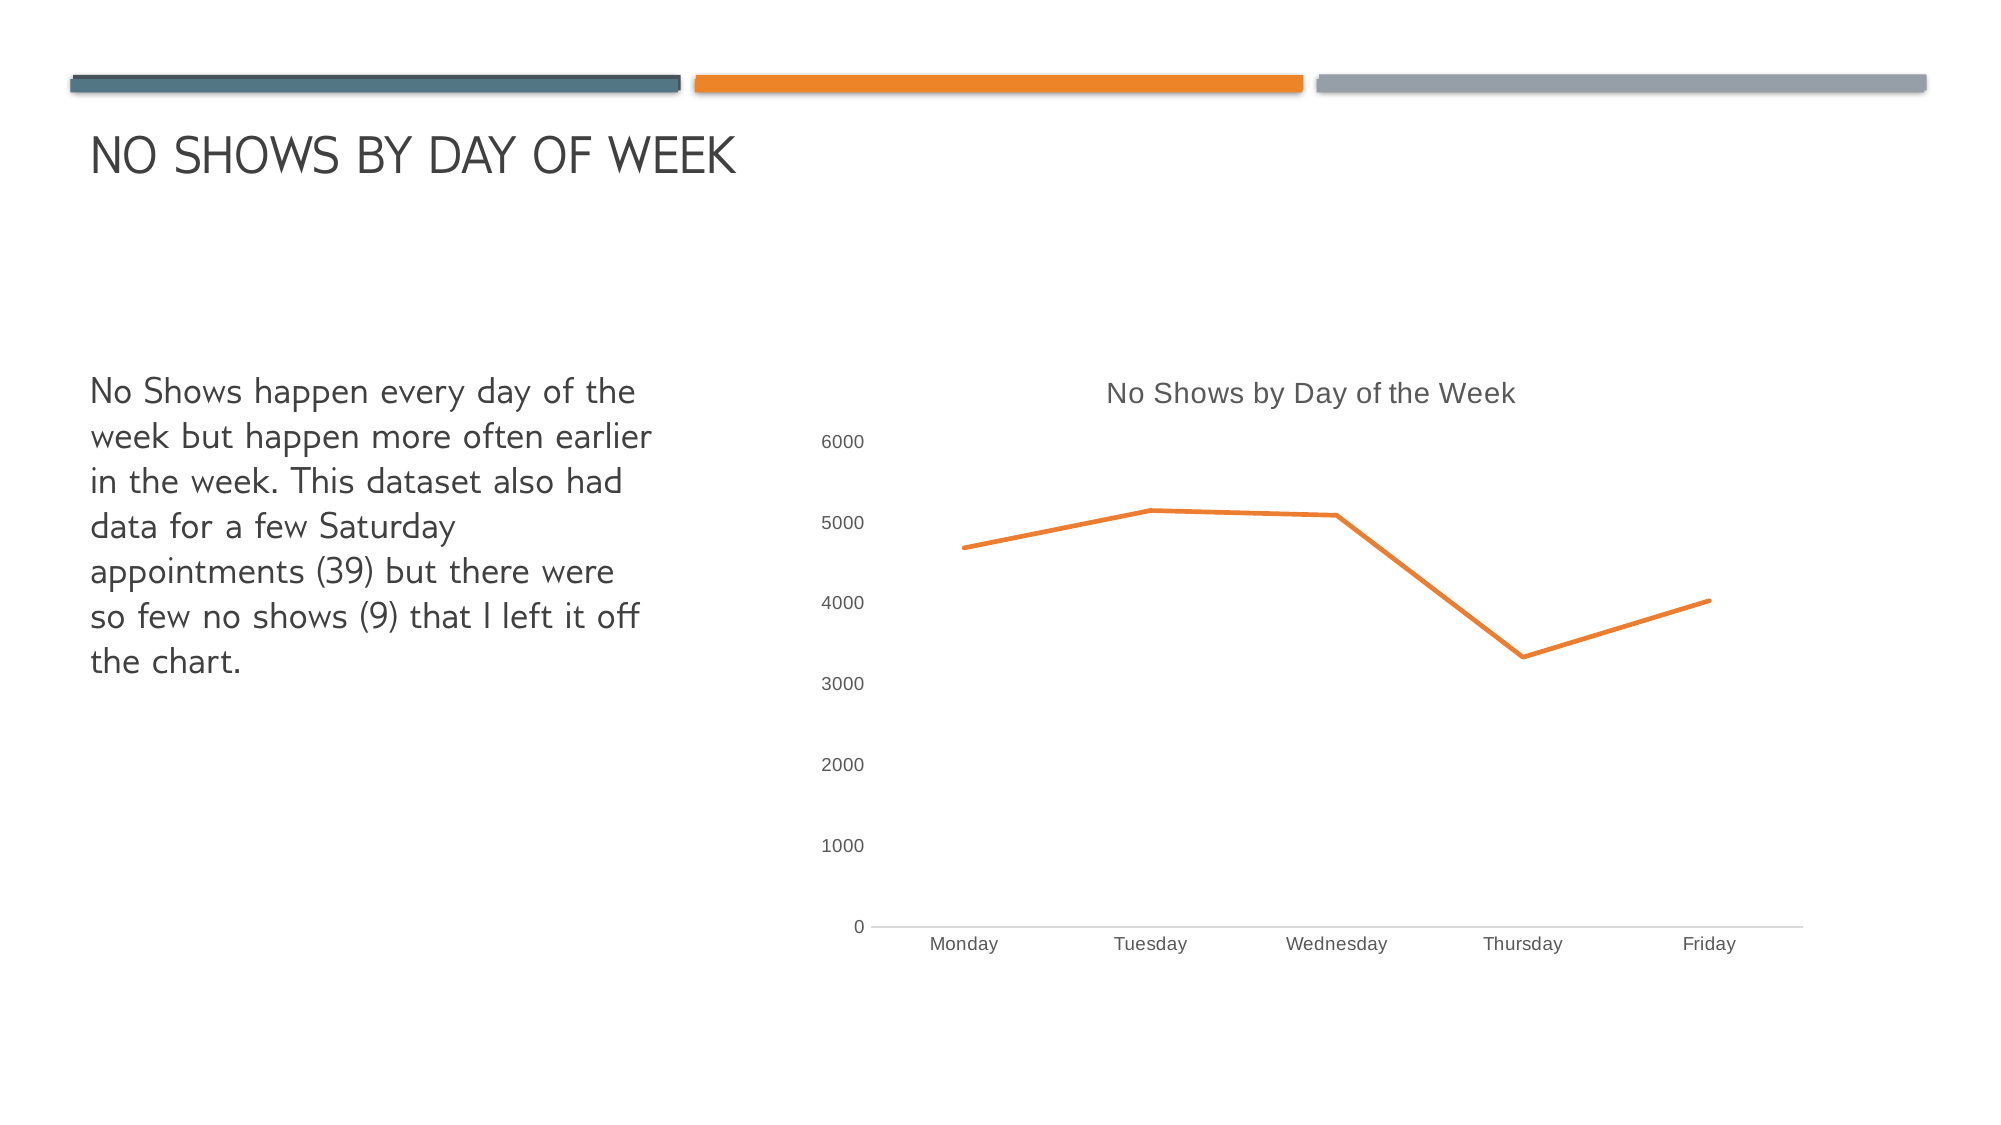

# No shows by day of week

### Chart: No Shows by Day of the Week

| Category | Yes |
|---|---|
| Monday | 4690.0 |
| Tuesday | 5152.0 |
| Wednesday | 5093.0 |
| Thursday | 3338.0 |
| Friday | 4037.0 |
No Shows happen every day of the week but happen more often earlier in the week. This dataset also had data for a few Saturday appointments (39) but there were so few no shows (9) that I left it off the chart.